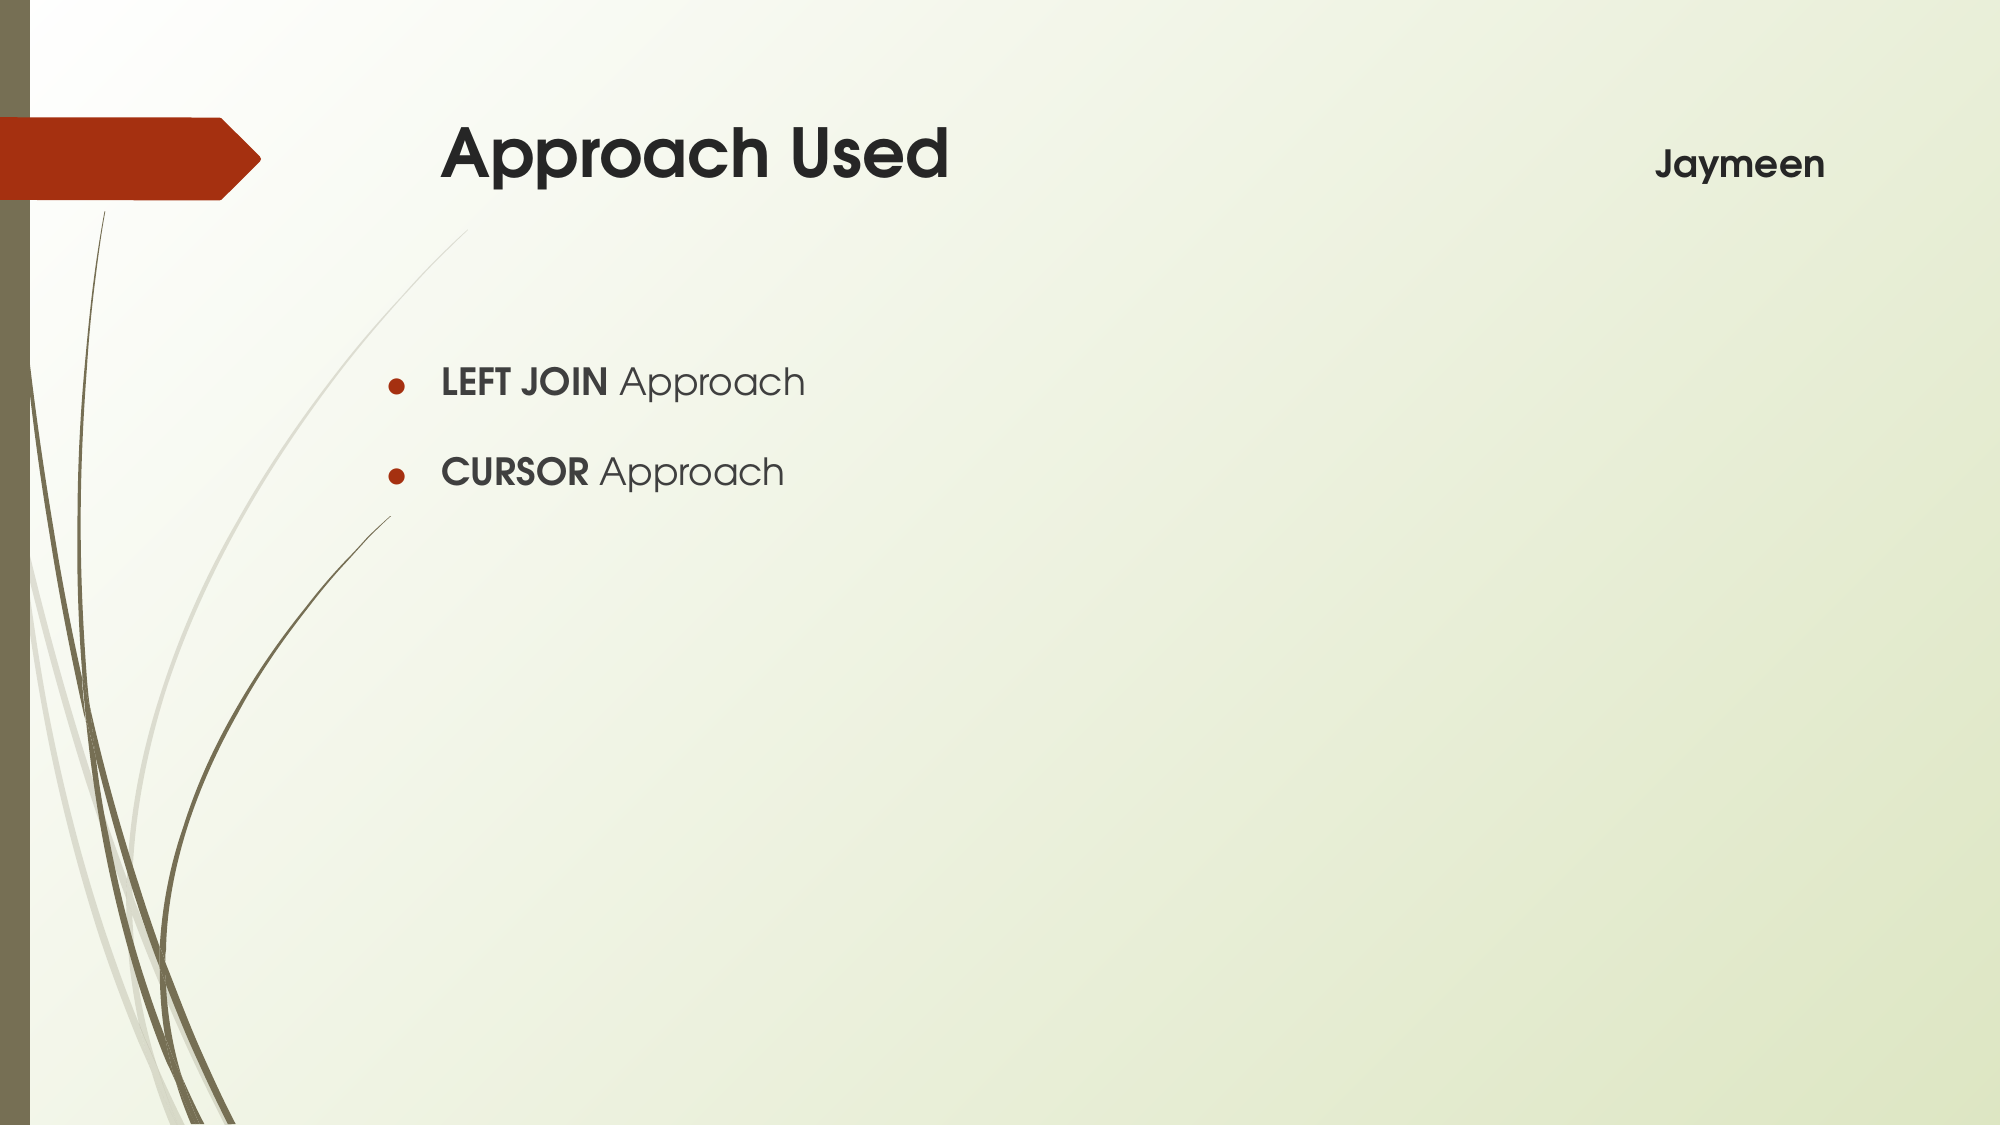

# Approach Used  					Jaymeen
LEFT JOIN Approach

CURSOR Approach